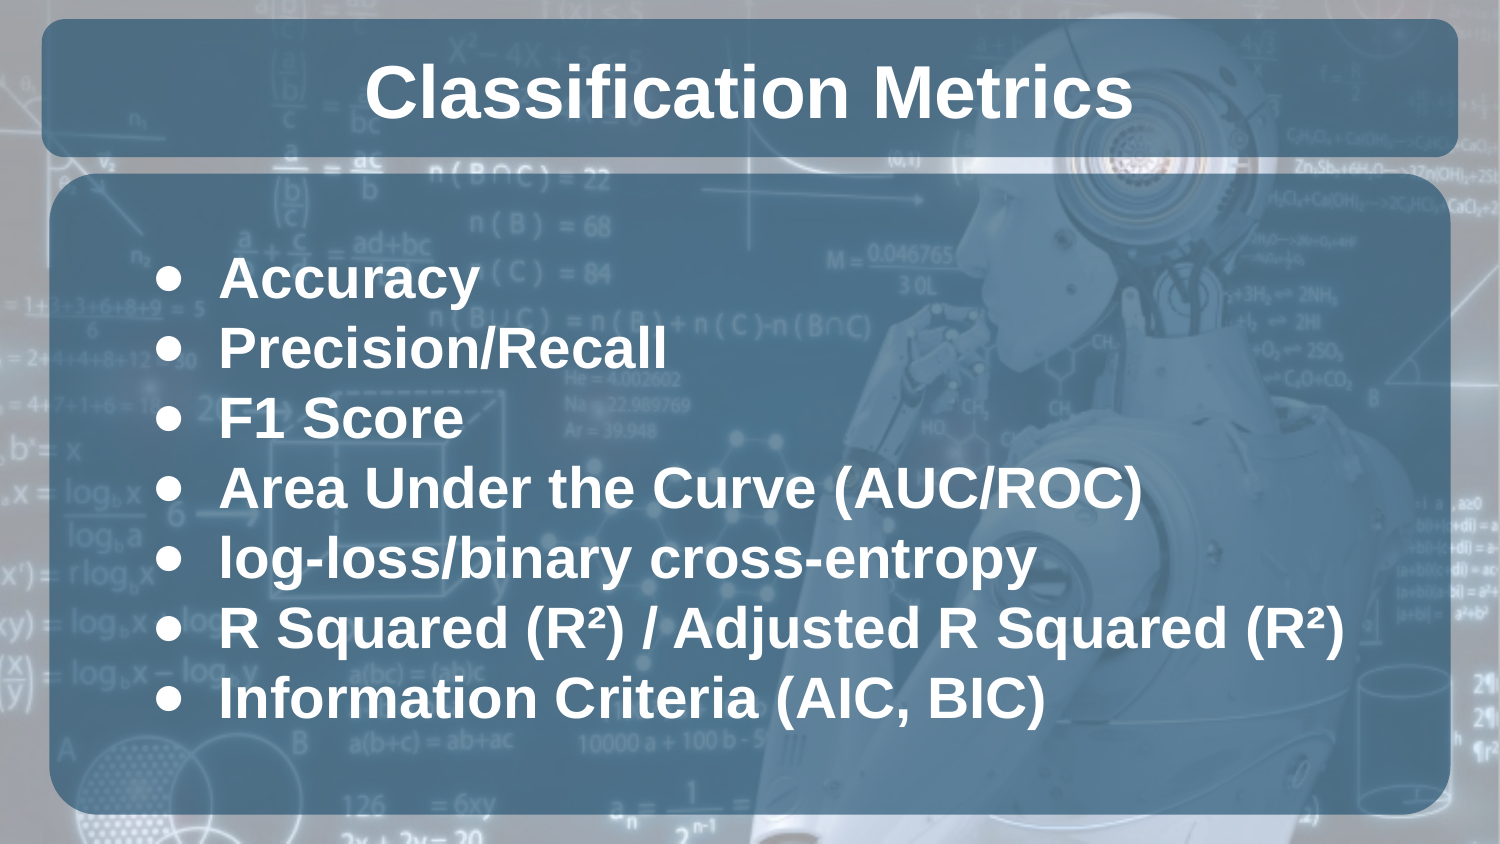

# Classification Metrics
Accuracy
Precision/Recall
F1 Score
Area Under the Curve (AUC/ROC)
log-loss/binary cross-entropy
R Squared (R²) / Adjusted R Squared (R²)
Information Criteria (AIC, BIC)